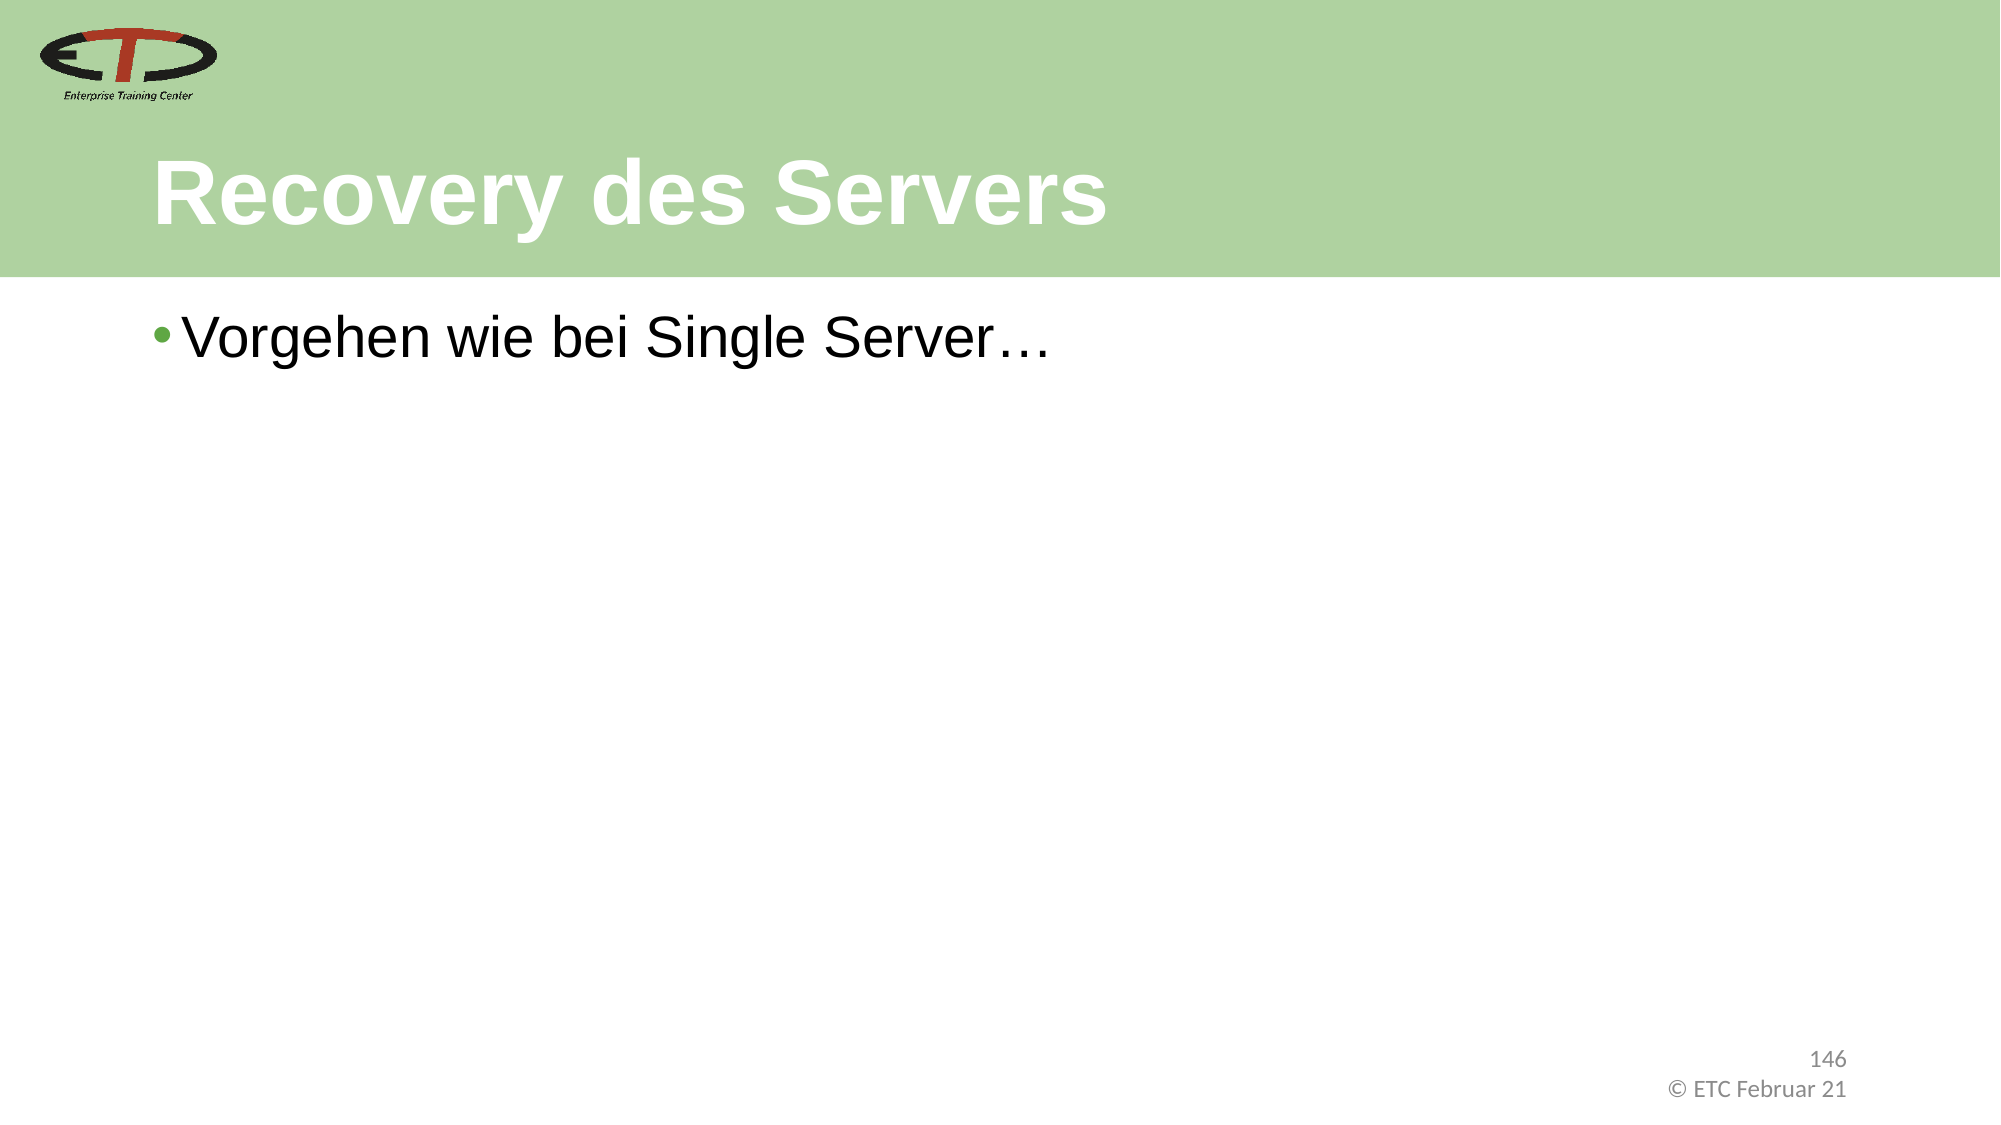

# Recovery des Servers
Vorgehen wie bei Single Server…
146
 © ETC Februar 21